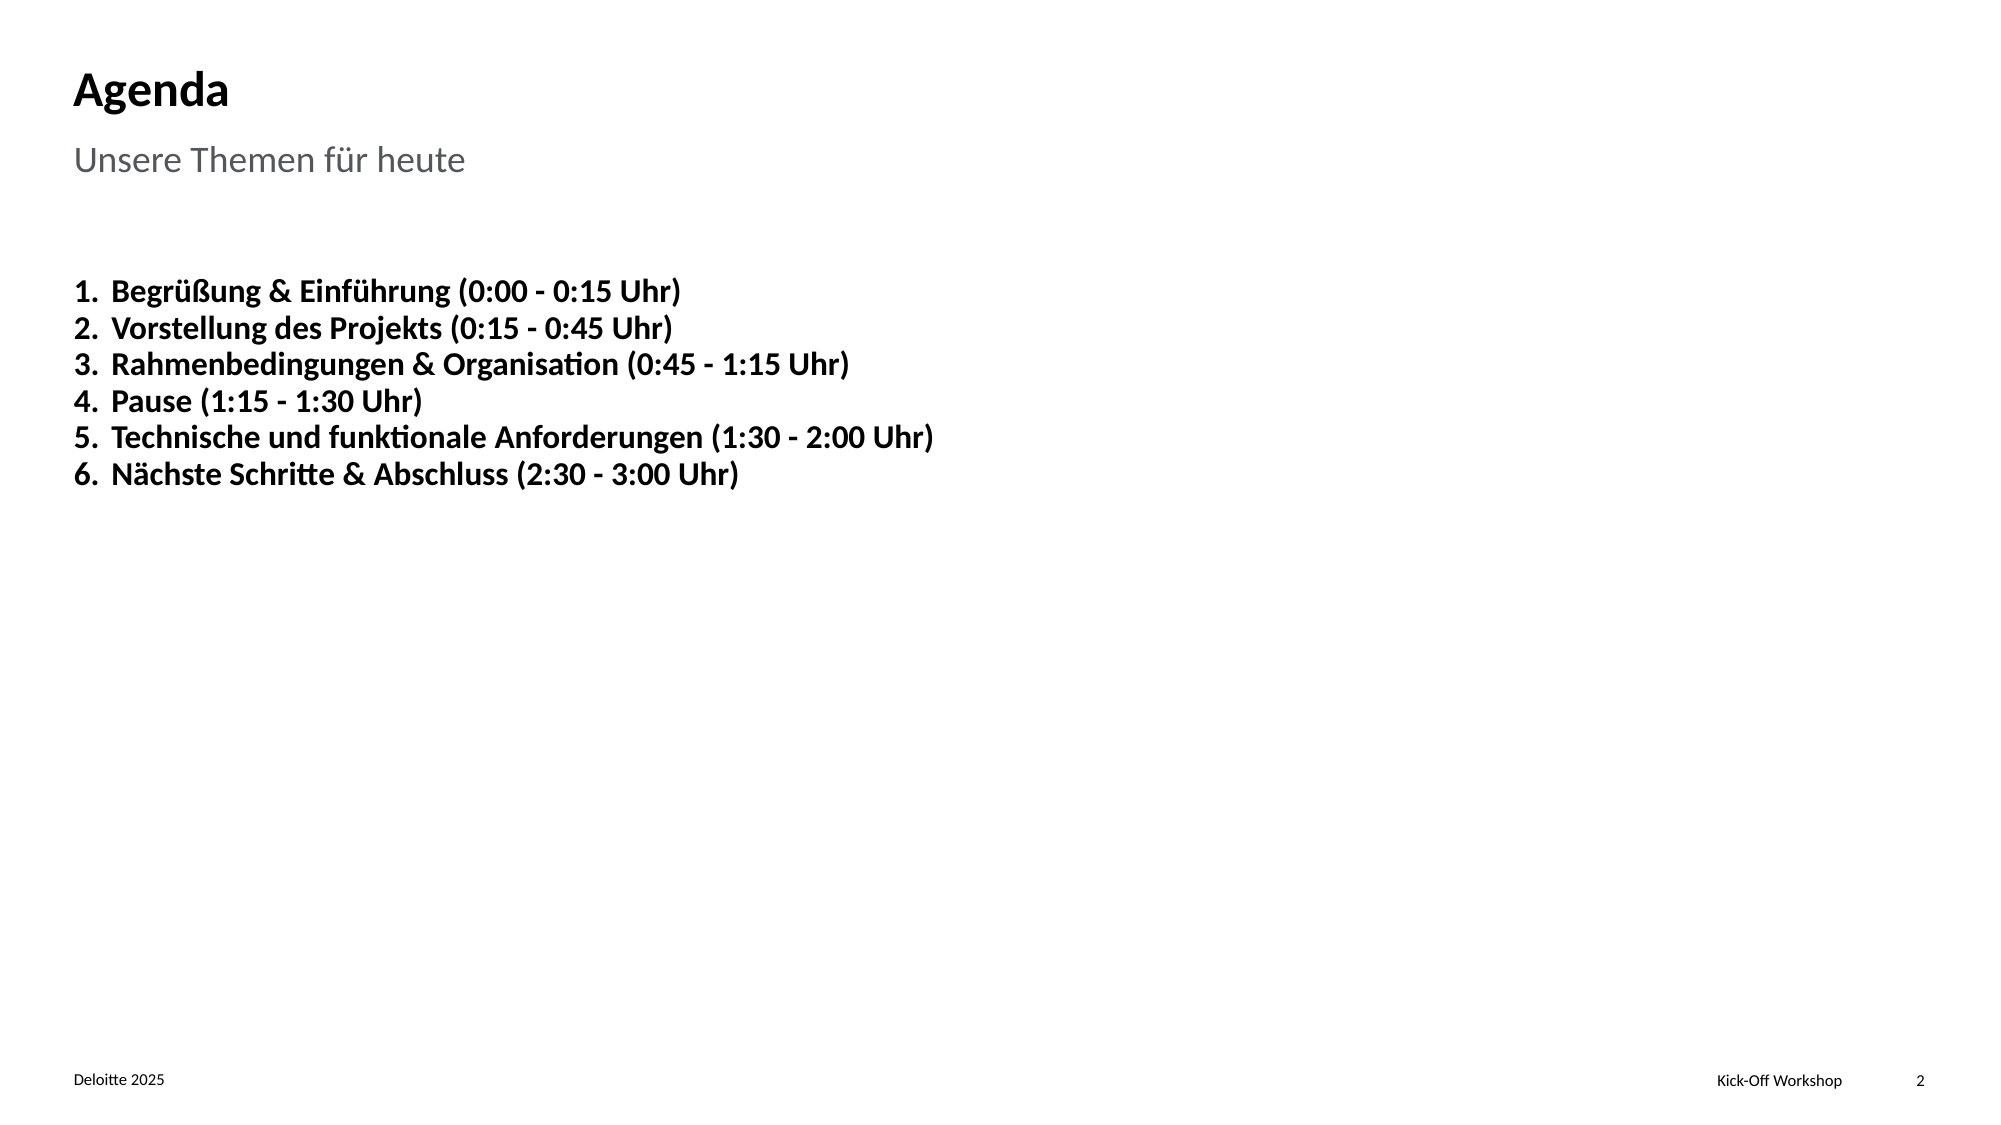

# Agenda
Unsere Themen für heute

Begrüßung & Einführung (0:00 - 0:15 Uhr)
Vorstellung des Projekts (0:15 - 0:45 Uhr)
Rahmenbedingungen & Organisation (0:45 - 1:15 Uhr)
Pause (1:15 - 1:30 Uhr)
Technische und funktionale Anforderungen (1:30 - 2:00 Uhr)
Nächste Schritte & Abschluss (2:30 - 3:00 Uhr)